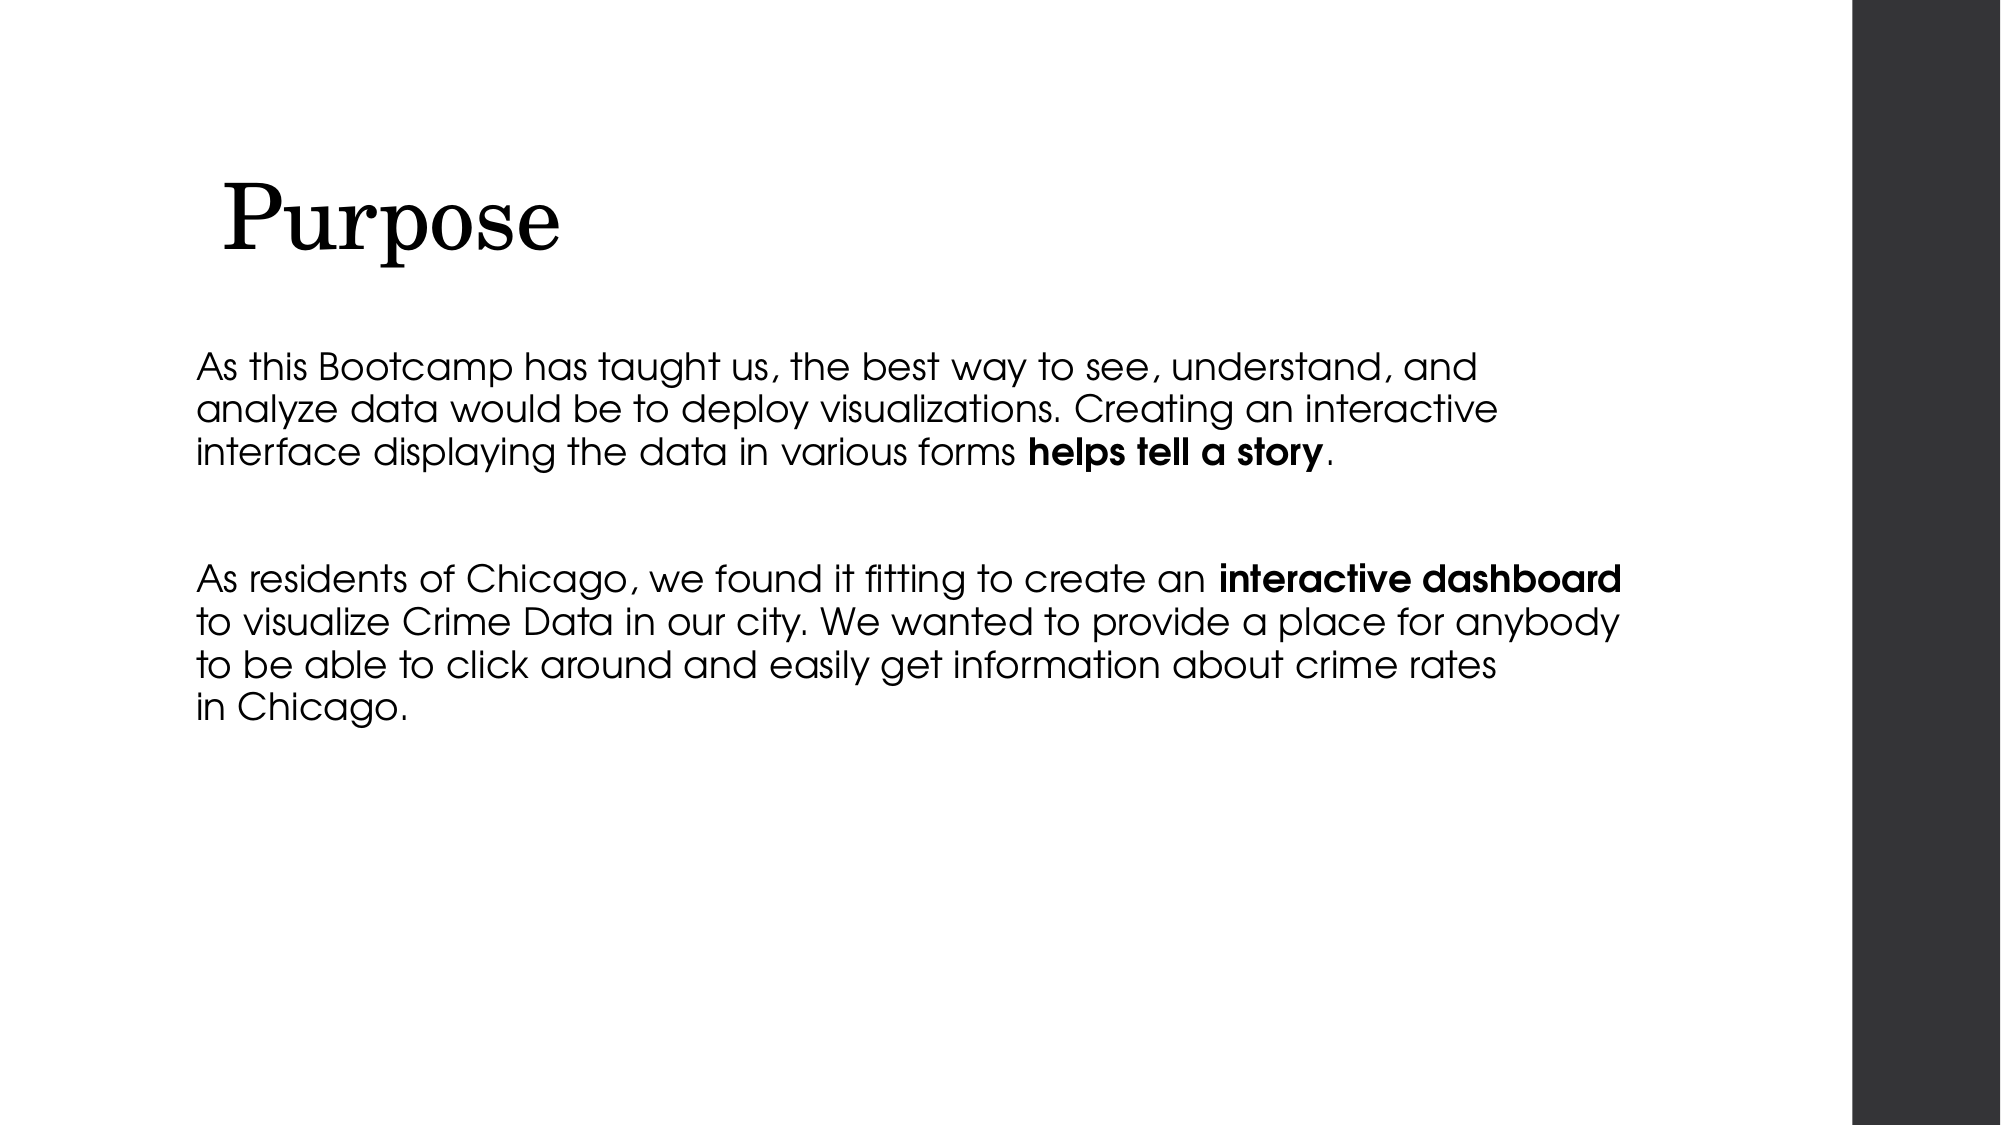

# Purpose
As this Bootcamp has taught us, the best way to see, understand, and analyze data would be to deploy visualizations. Creating an interactive interface displaying the data in various forms helps tell a story.

As residents of Chicago, we found it fitting to create an interactive dashboard to visualize Crime Data in our city. We wanted to provide a place for anybody to be able to click around and easily get information about crime rates in Chicago.